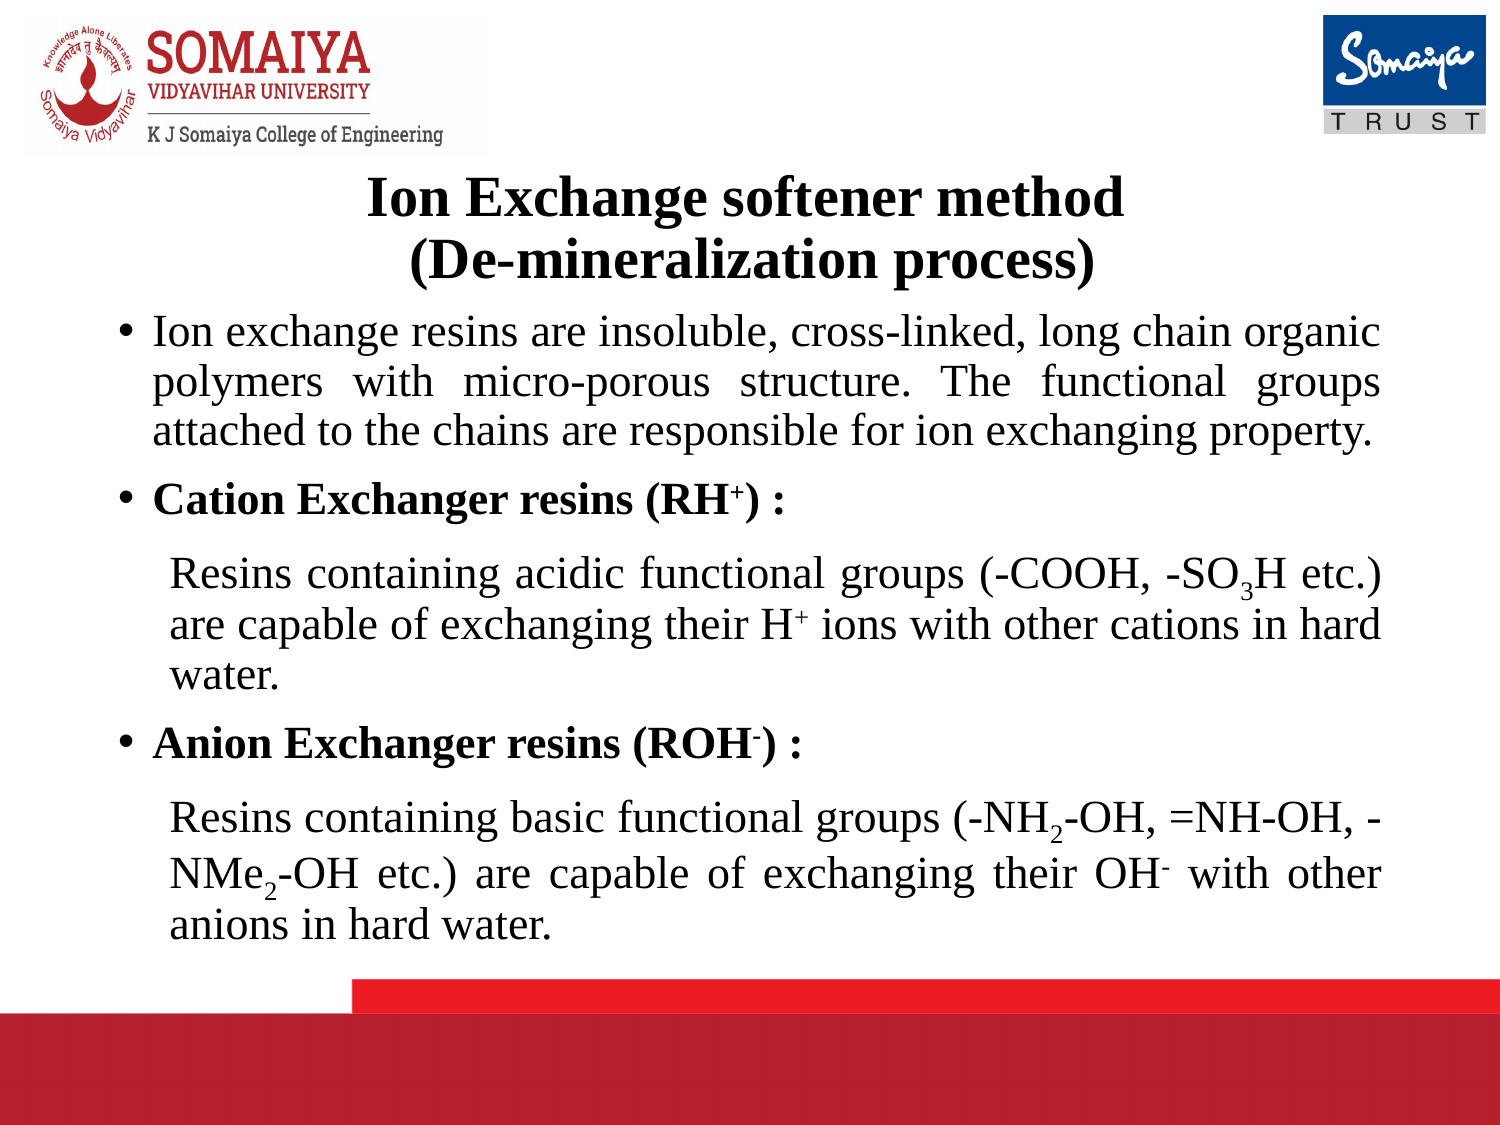

# Ion Exchange softener method (De-mineralization process)
Ion exchange resins are insoluble, cross-linked, long chain organic polymers with micro-porous structure. The functional groups attached to the chains are responsible for ion exchanging property.
Cation Exchanger resins (RH+) :
Resins containing acidic functional groups (-COOH, -SO3H etc.) are capable of exchanging their H+ ions with other cations in hard water.
Anion Exchanger resins (ROH-) :
Resins containing basic functional groups (-NH2-OH, =NH-OH, -NMe2-OH etc.) are capable of exchanging their OH- with other anions in hard water.